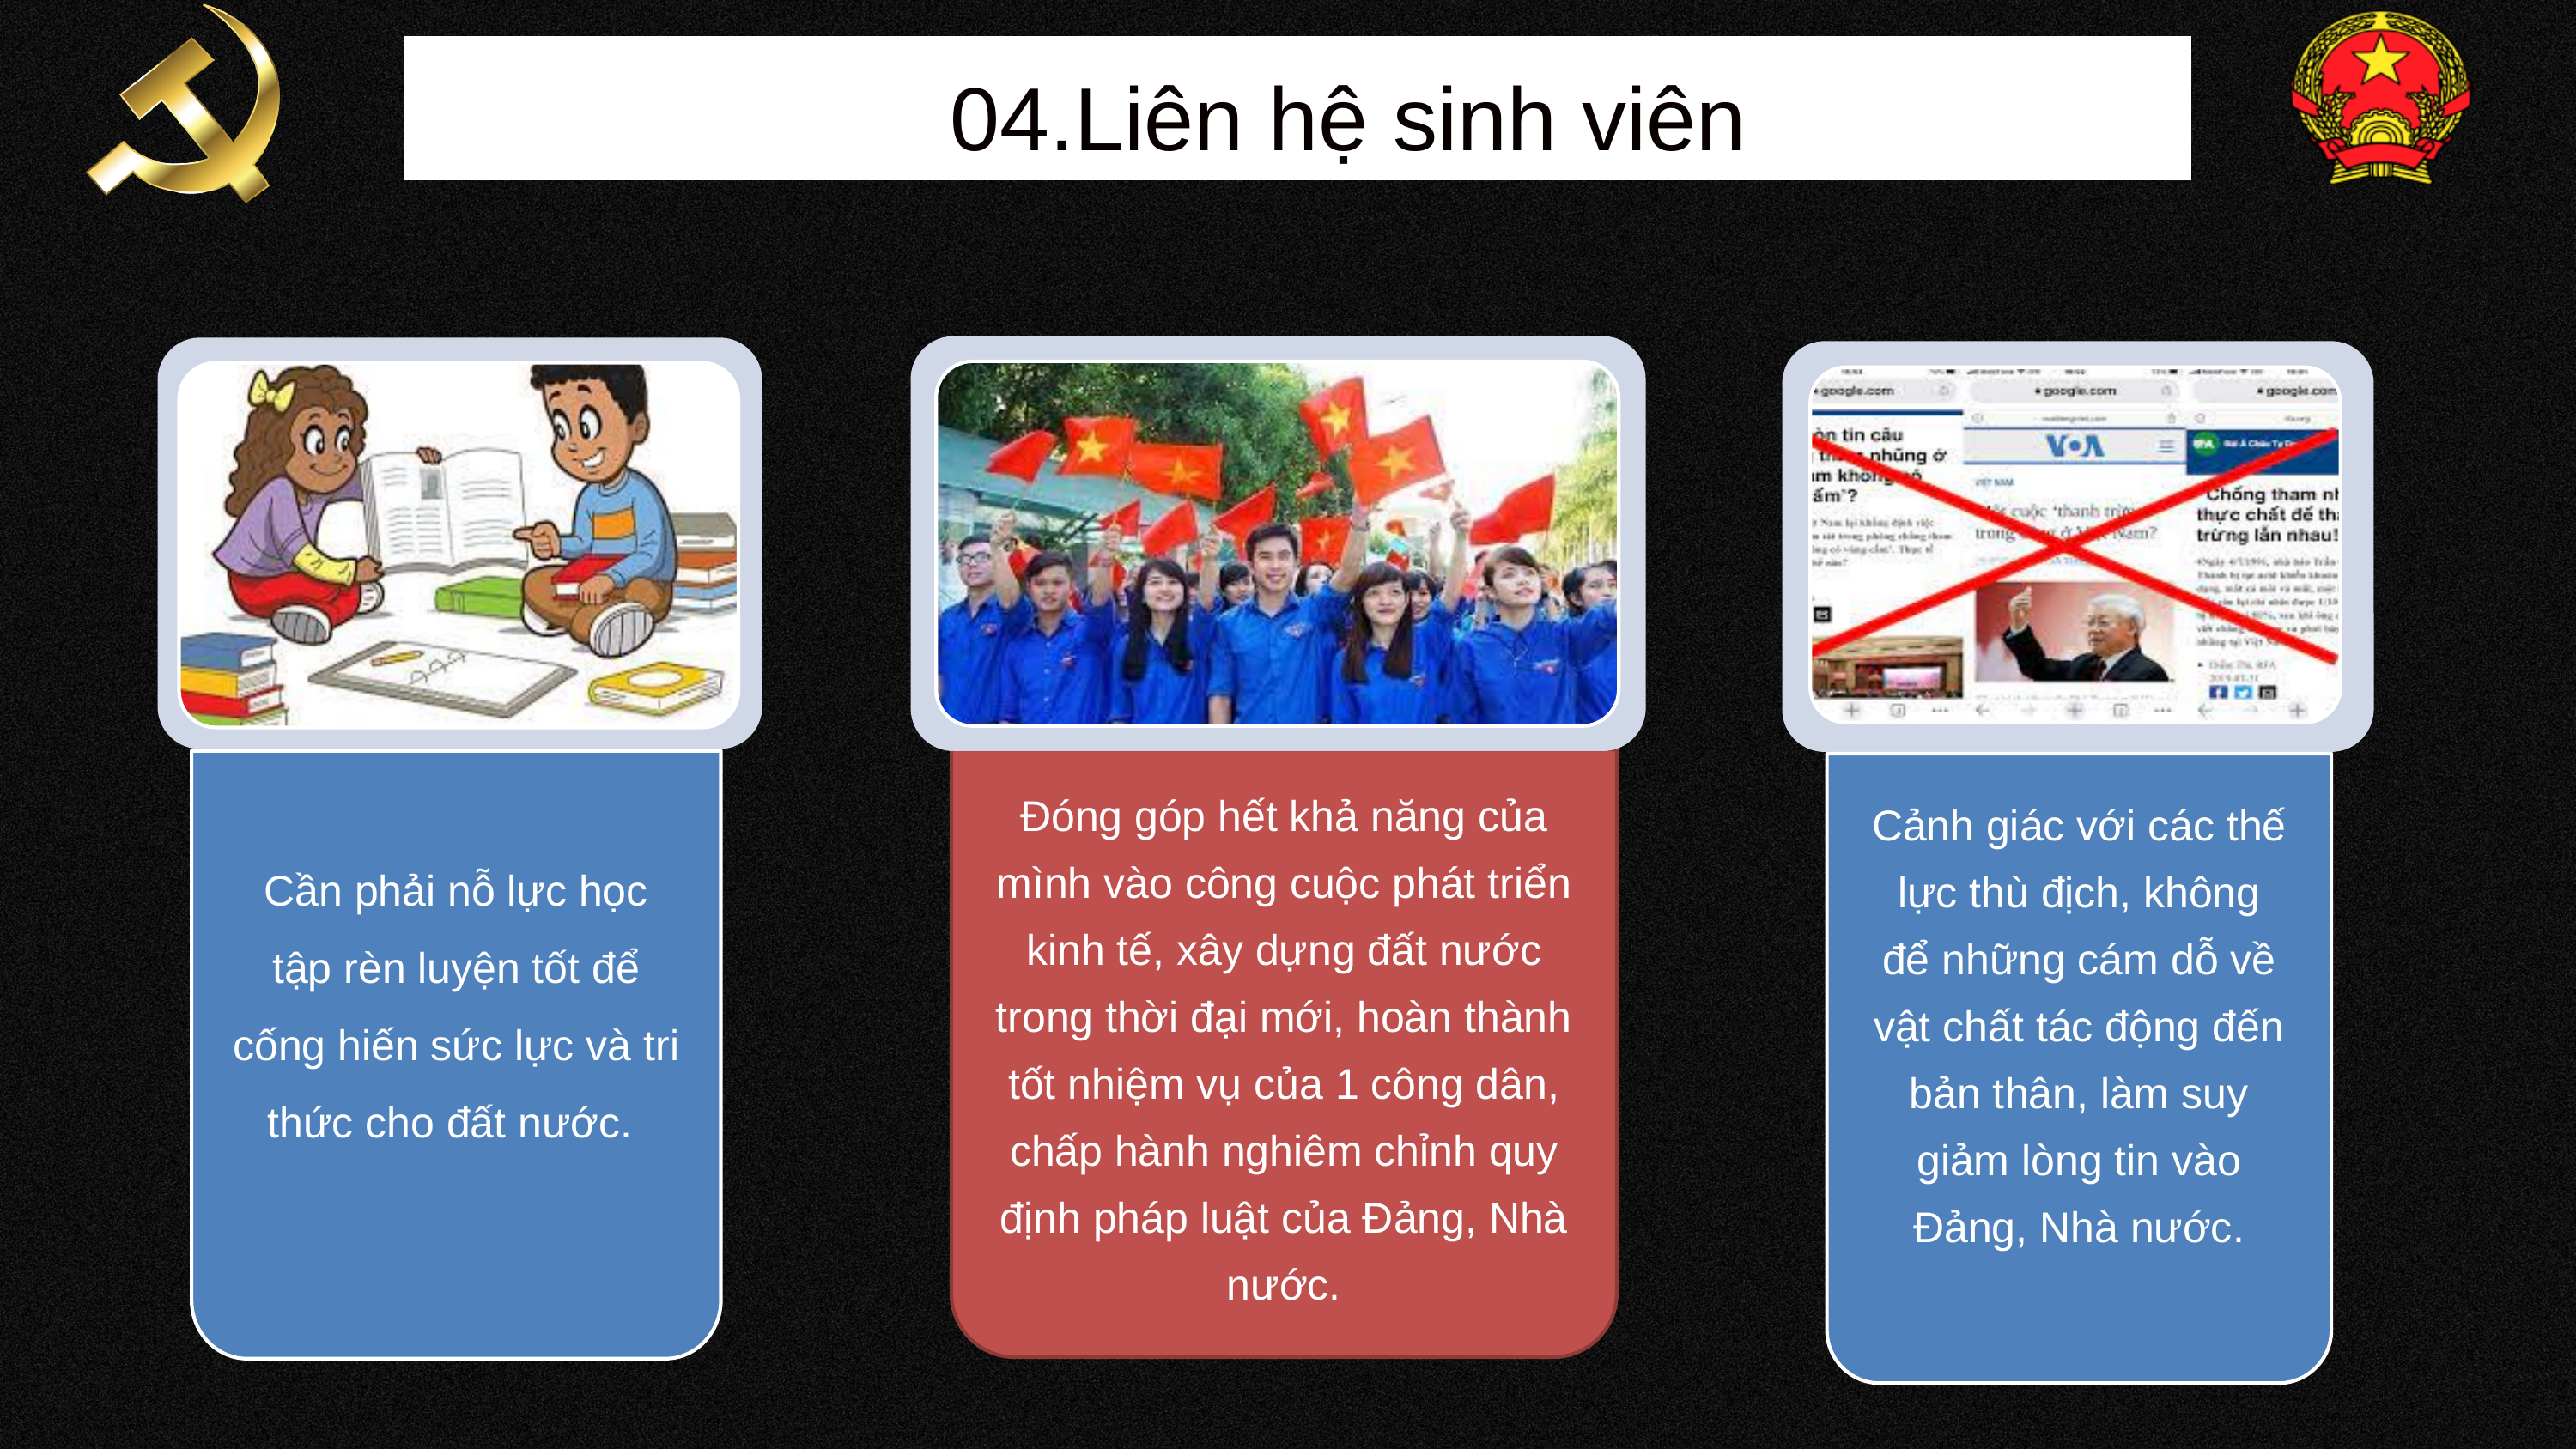

02.Nội dung chiến lược

04.Liên hệ sinh viên

Đóng góp hết khả năng của mình vào công cuộc phát triển kinh tế, xây dựng đất nước trong thời đại mới, hoàn thành tốt nhiệm vụ của 1 công dân, chấp hành nghiêm chỉnh quy định pháp luật của Đảng, Nhà nước.

Cần phải nỗ lực học tập rèn luyện tốt để cống hiến sức lực và tri thức cho đất nước.

Cảnh giác với các thế lực thù địch, không để những cám dỗ về vật chất tác động đến bản thân, làm suy giảm lòng tin vào Đảng, Nhà nước.